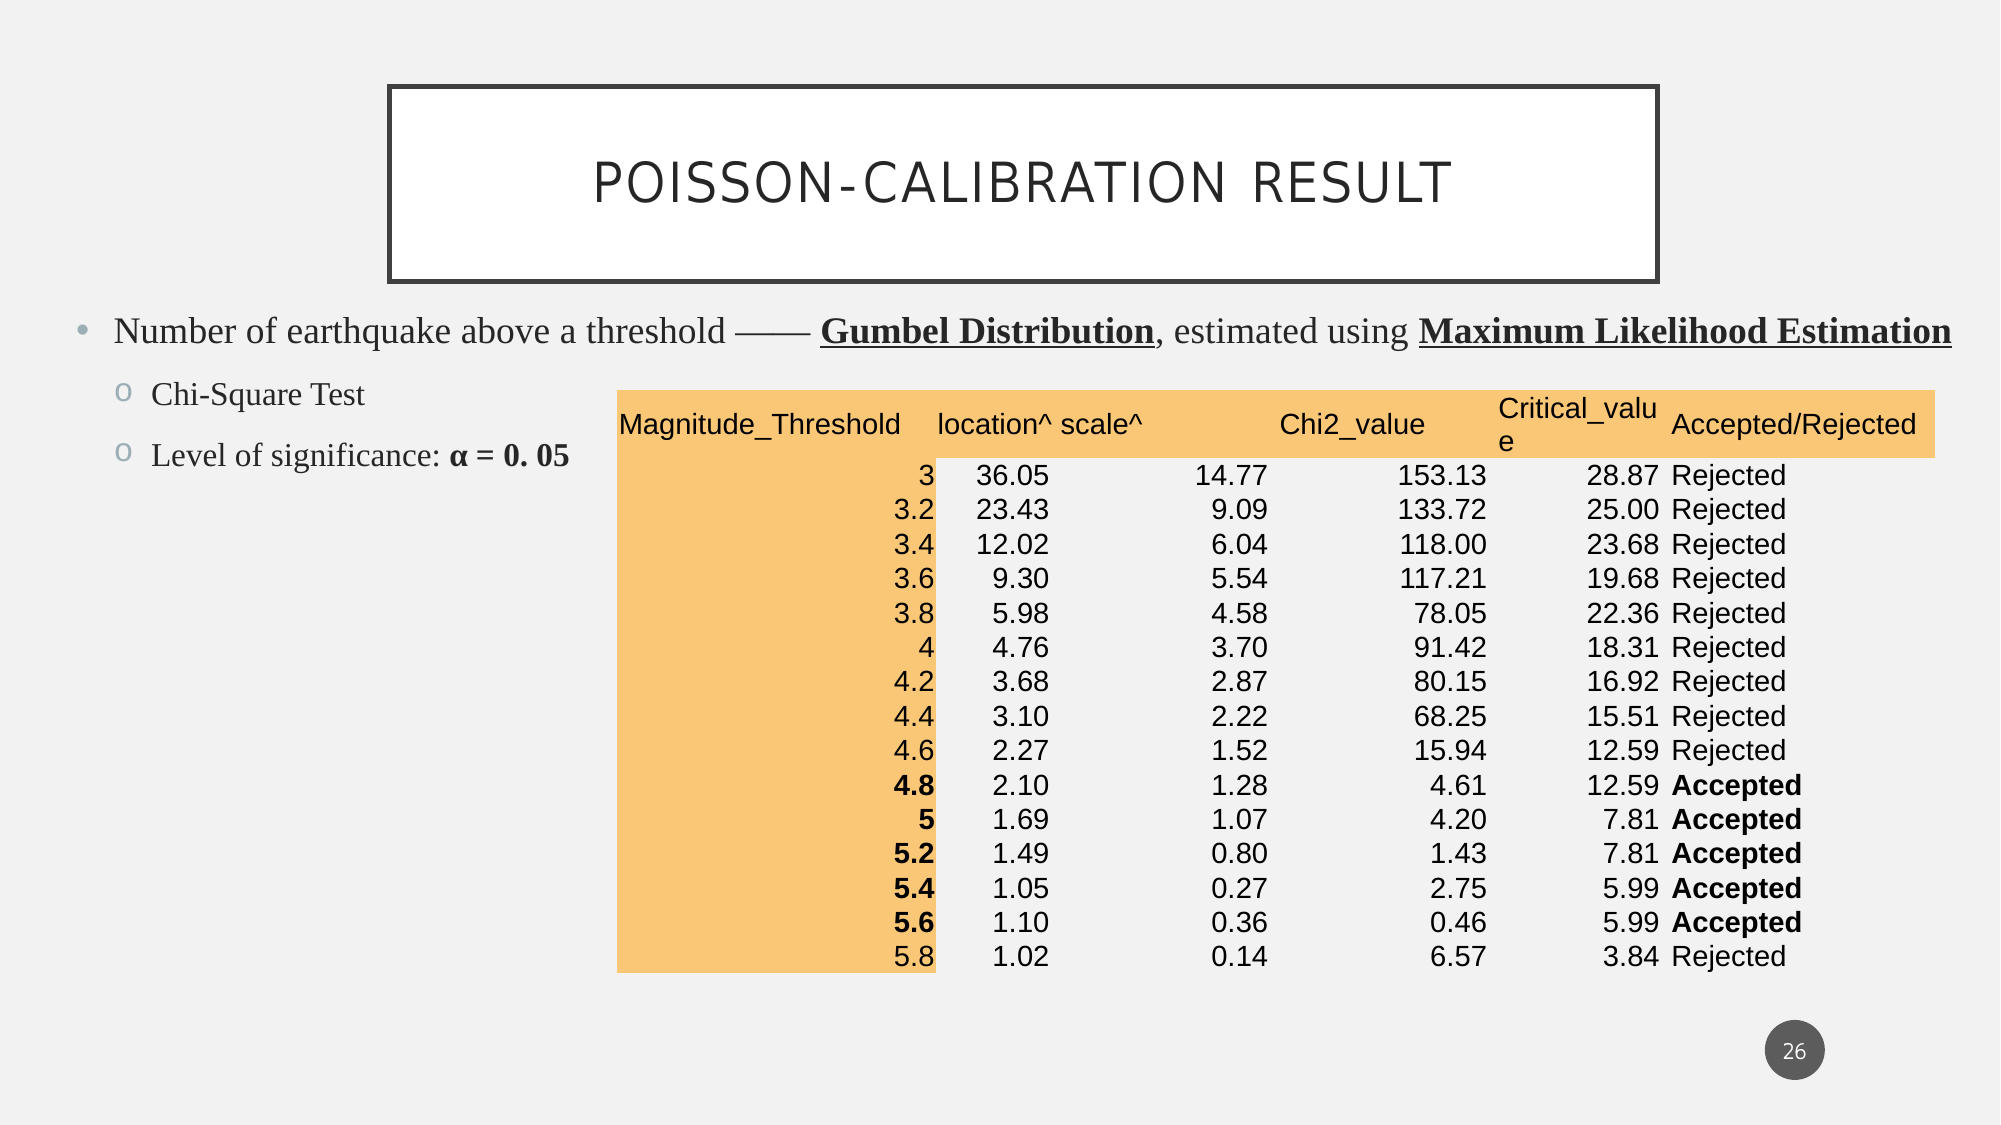

# Poisson-Calibration result
Number of earthquake above a threshold —— Gumbel Distribution, estimated using Maximum Likelihood Estimation
Chi-Square Test
Level of significance: α = 0. 05
| Magnitude\_Threshold | location^ | scale^ | Chi2\_value | Critical\_value | Accepted/Rejected |
| --- | --- | --- | --- | --- | --- |
| 3 | 36.05 | 14.77 | 153.13 | 28.87 | Rejected |
| 3.2 | 23.43 | 9.09 | 133.72 | 25.00 | Rejected |
| 3.4 | 12.02 | 6.04 | 118.00 | 23.68 | Rejected |
| 3.6 | 9.30 | 5.54 | 117.21 | 19.68 | Rejected |
| 3.8 | 5.98 | 4.58 | 78.05 | 22.36 | Rejected |
| 4 | 4.76 | 3.70 | 91.42 | 18.31 | Rejected |
| 4.2 | 3.68 | 2.87 | 80.15 | 16.92 | Rejected |
| 4.4 | 3.10 | 2.22 | 68.25 | 15.51 | Rejected |
| 4.6 | 2.27 | 1.52 | 15.94 | 12.59 | Rejected |
| 4.8 | 2.10 | 1.28 | 4.61 | 12.59 | Accepted |
| 5 | 1.69 | 1.07 | 4.20 | 7.81 | Accepted |
| 5.2 | 1.49 | 0.80 | 1.43 | 7.81 | Accepted |
| 5.4 | 1.05 | 0.27 | 2.75 | 5.99 | Accepted |
| 5.6 | 1.10 | 0.36 | 0.46 | 5.99 | Accepted |
| 5.8 | 1.02 | 0.14 | 6.57 | 3.84 | Rejected |
26